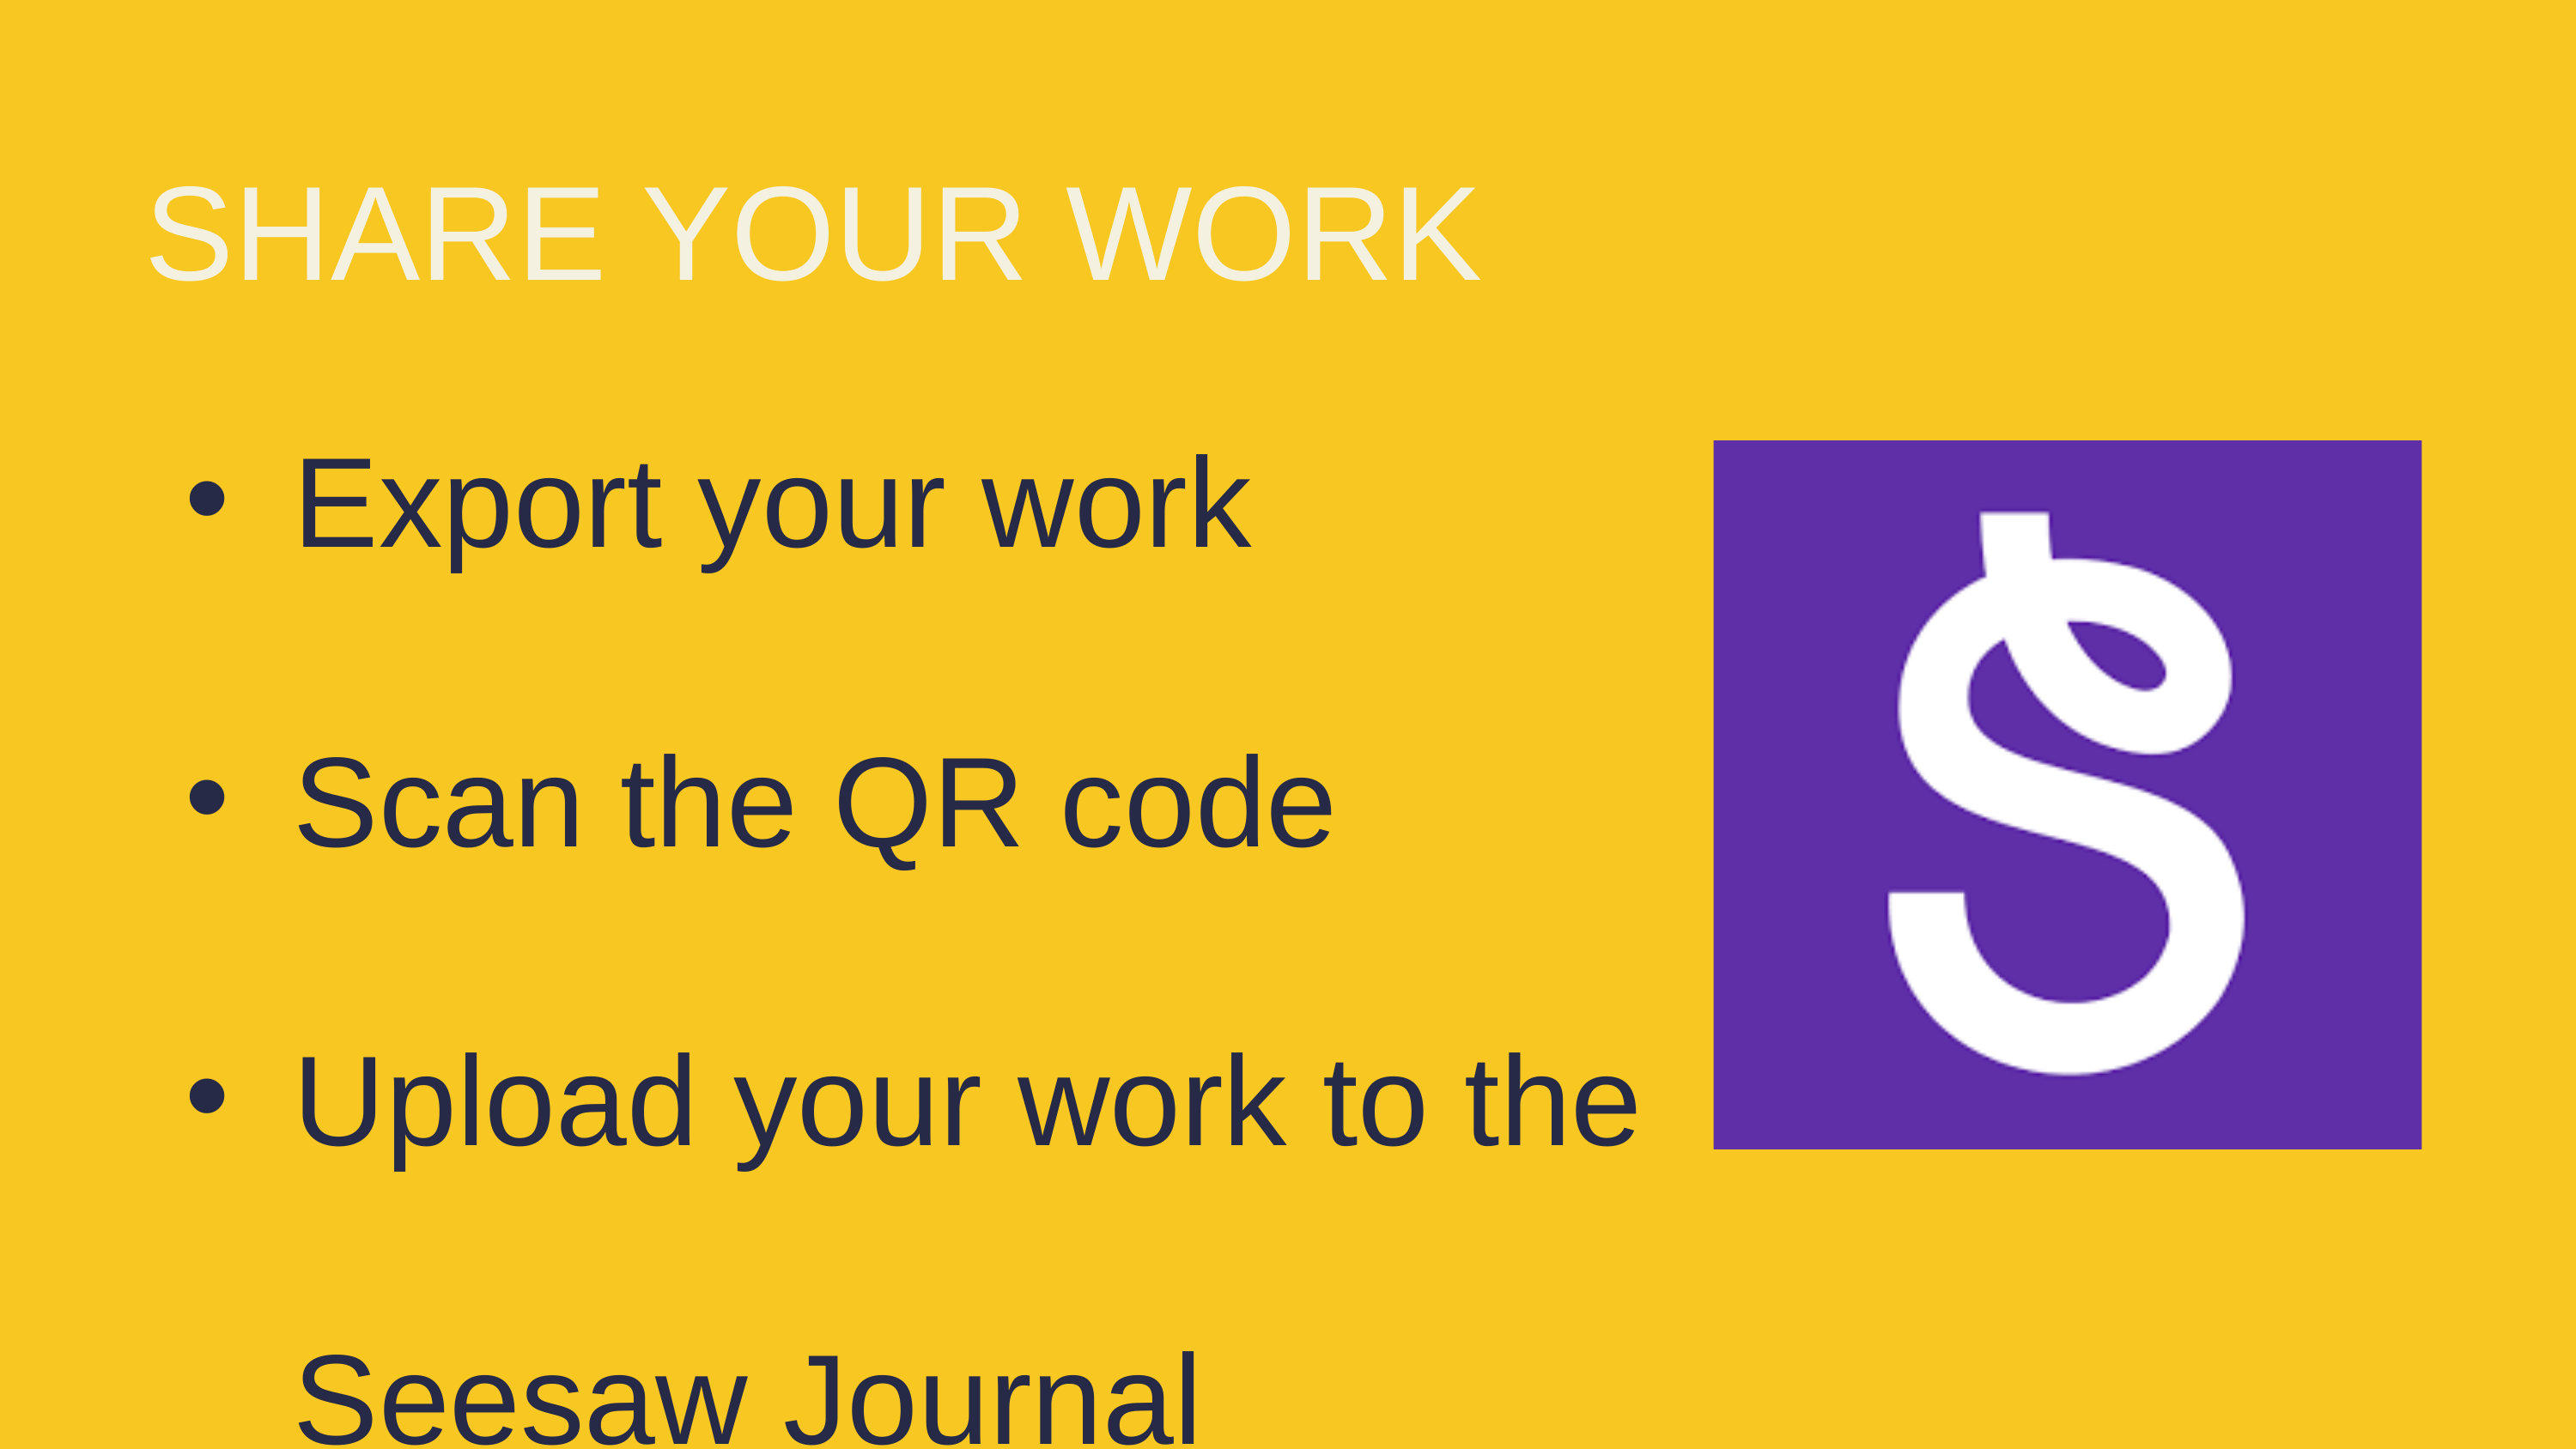

SHARE YOUR WORK
Export your work
Scan the QR code
Upload your work to the Seesaw Journal